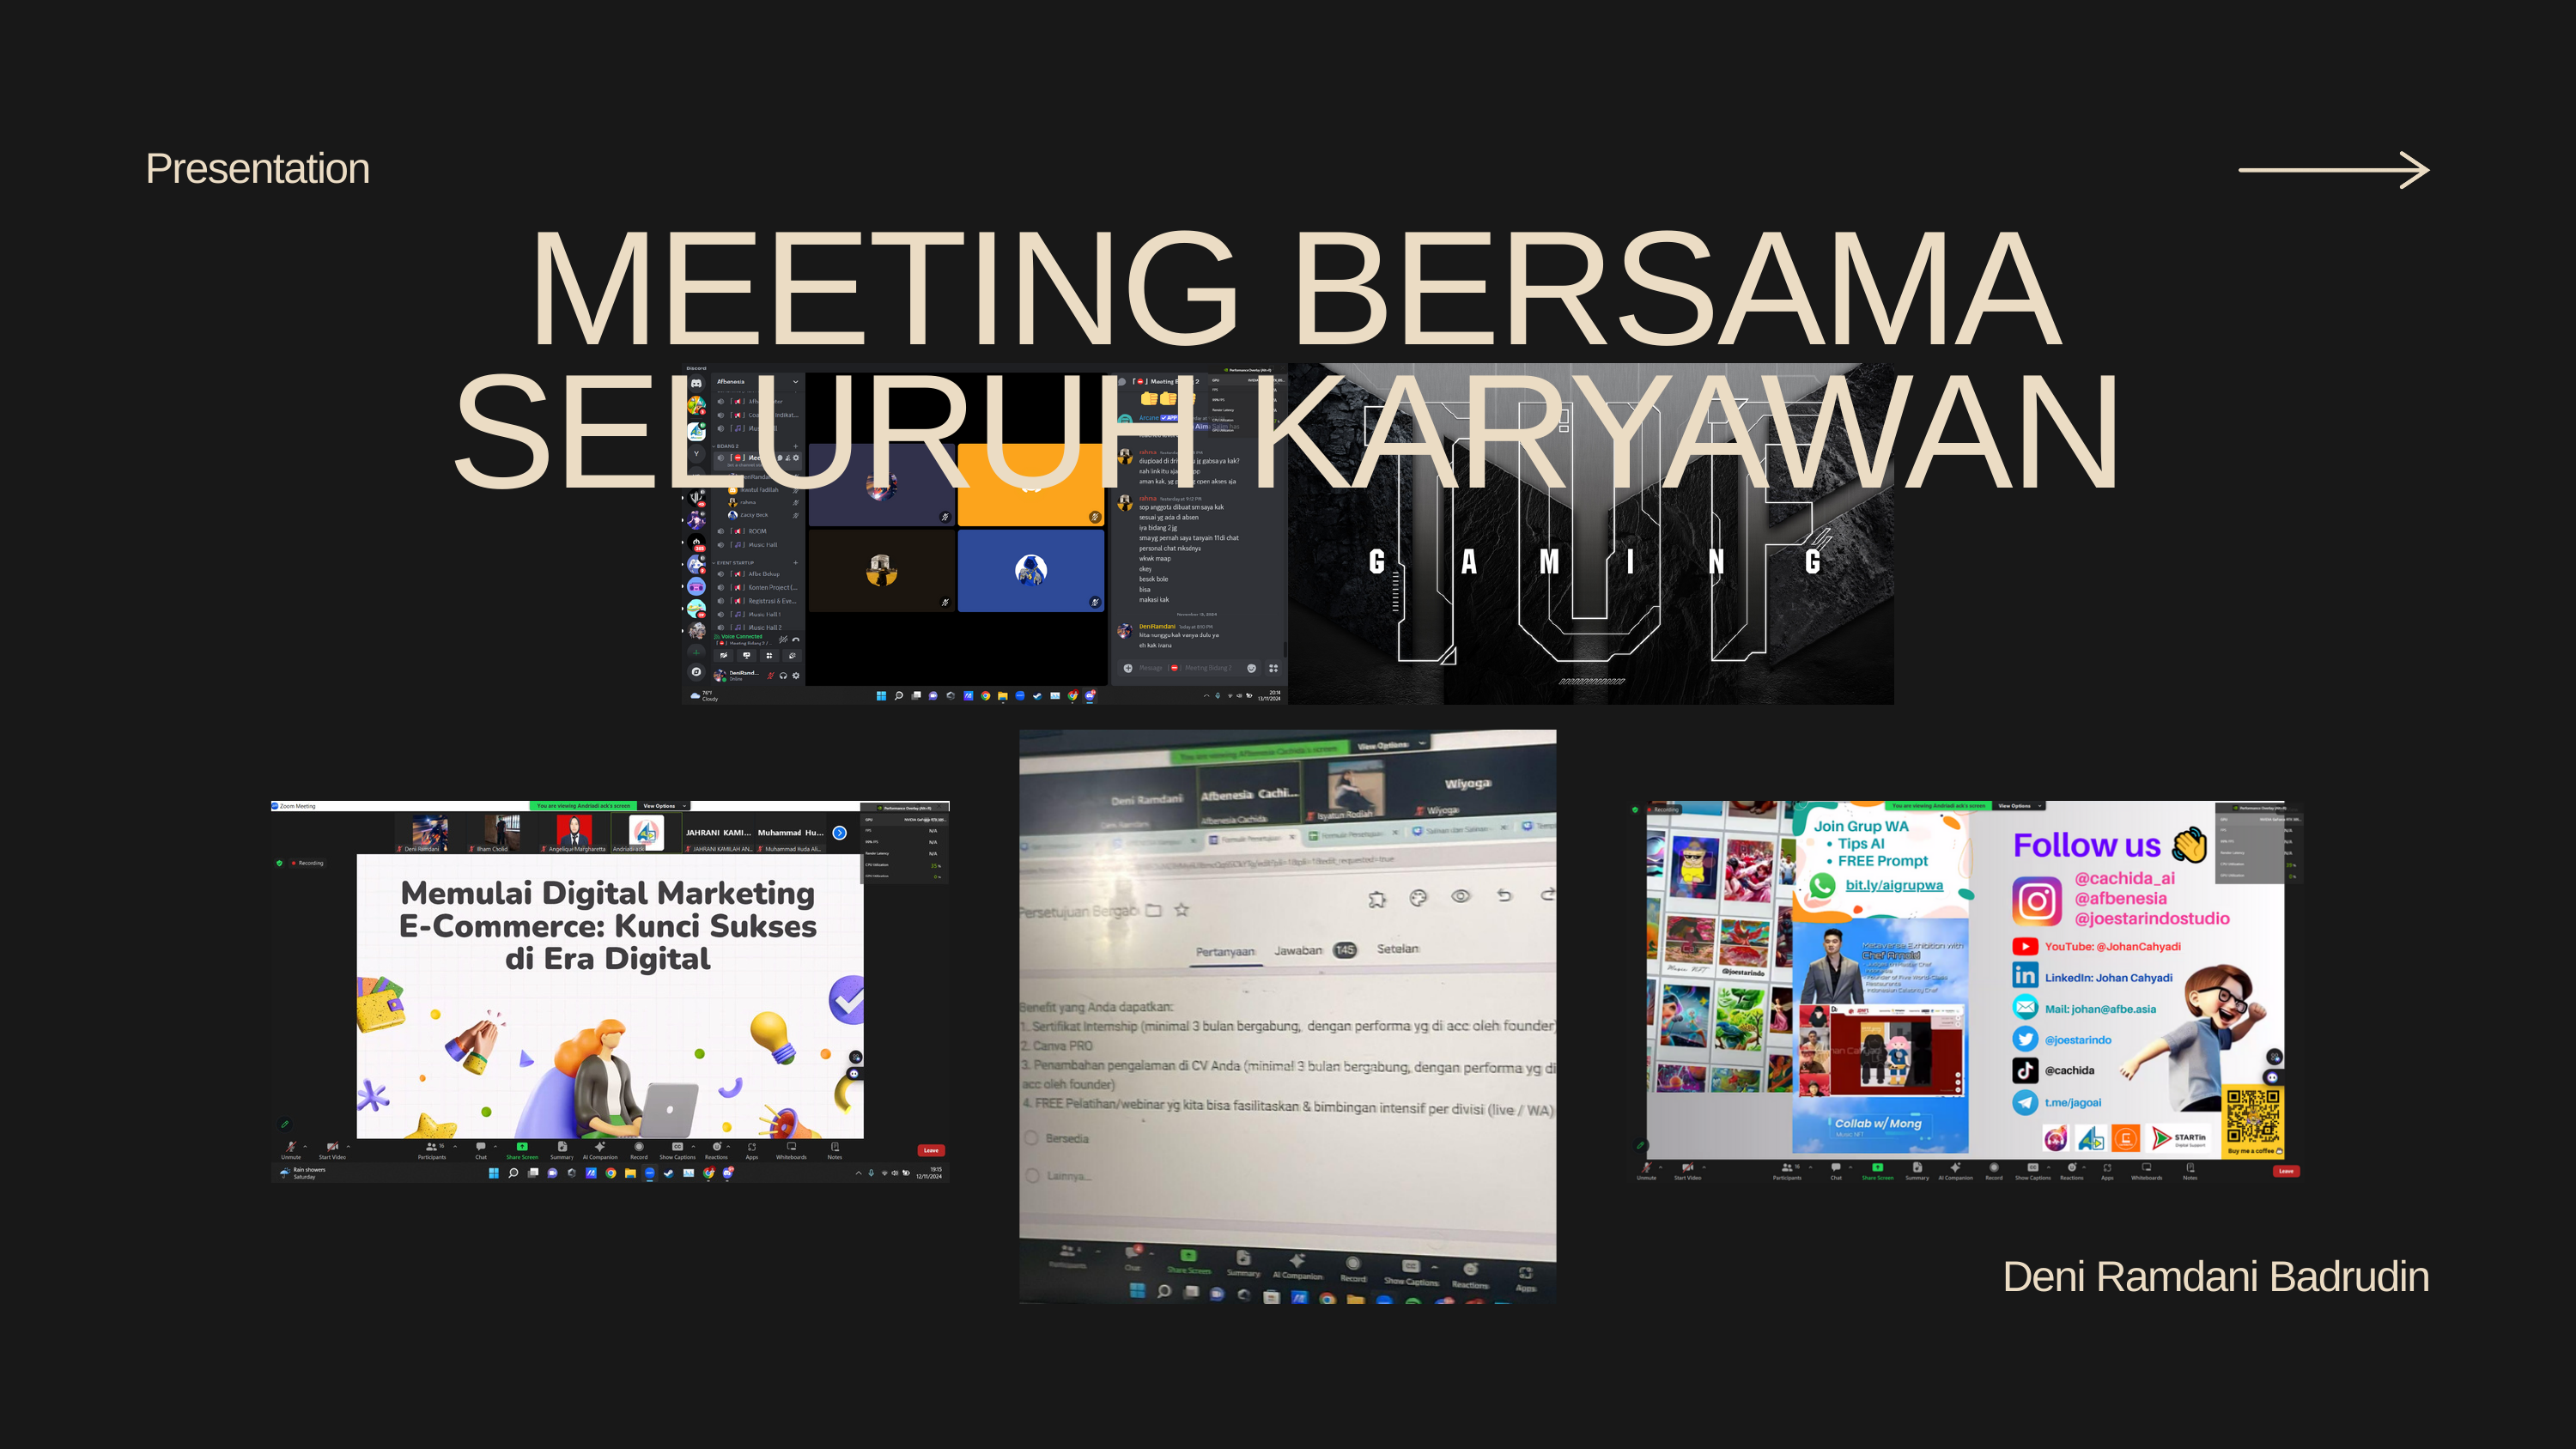

Presentation
MEETING BERSAMA SELURUH KARYAWAN

Deni Ramdani Badrudin